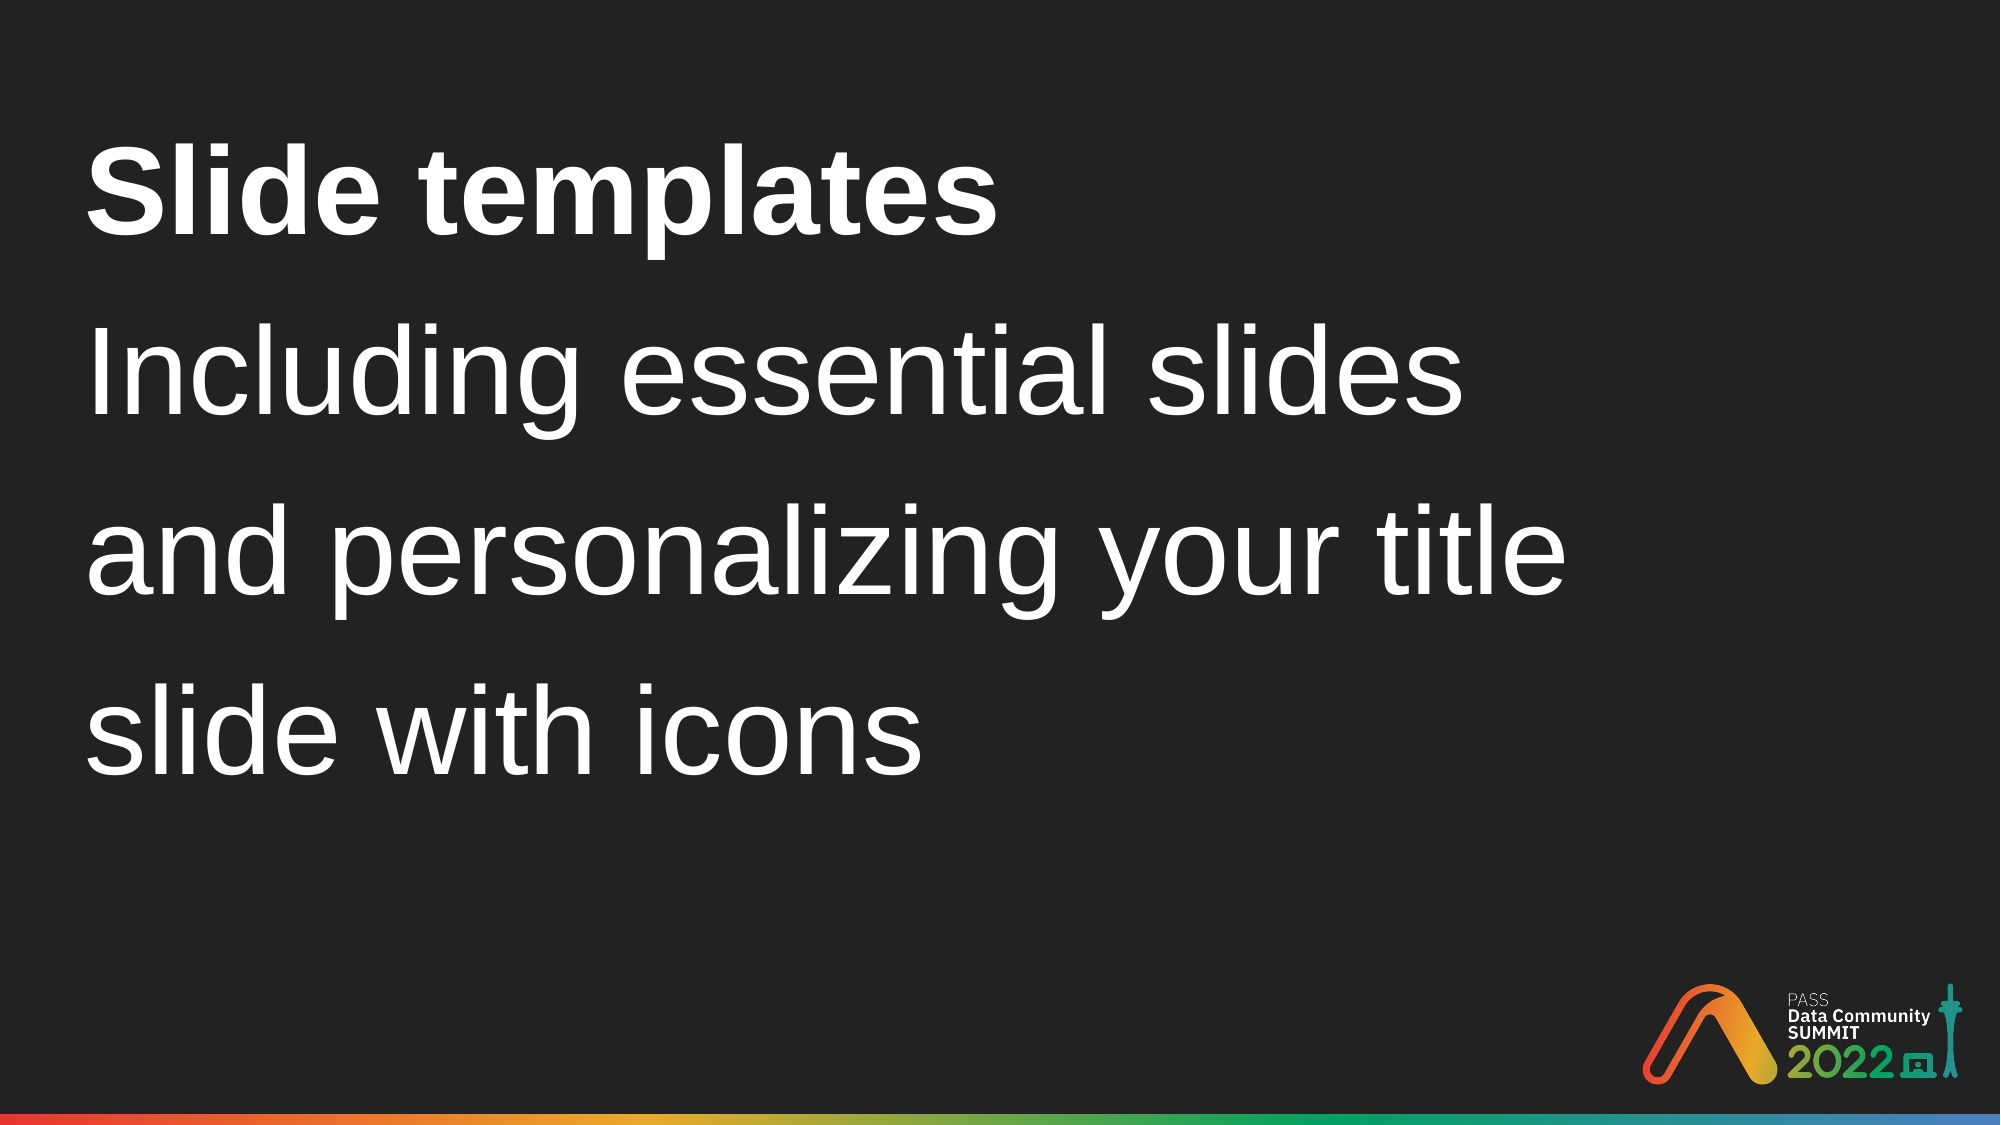

# Slide templates Including essential slides and personalizing your title slide with icons